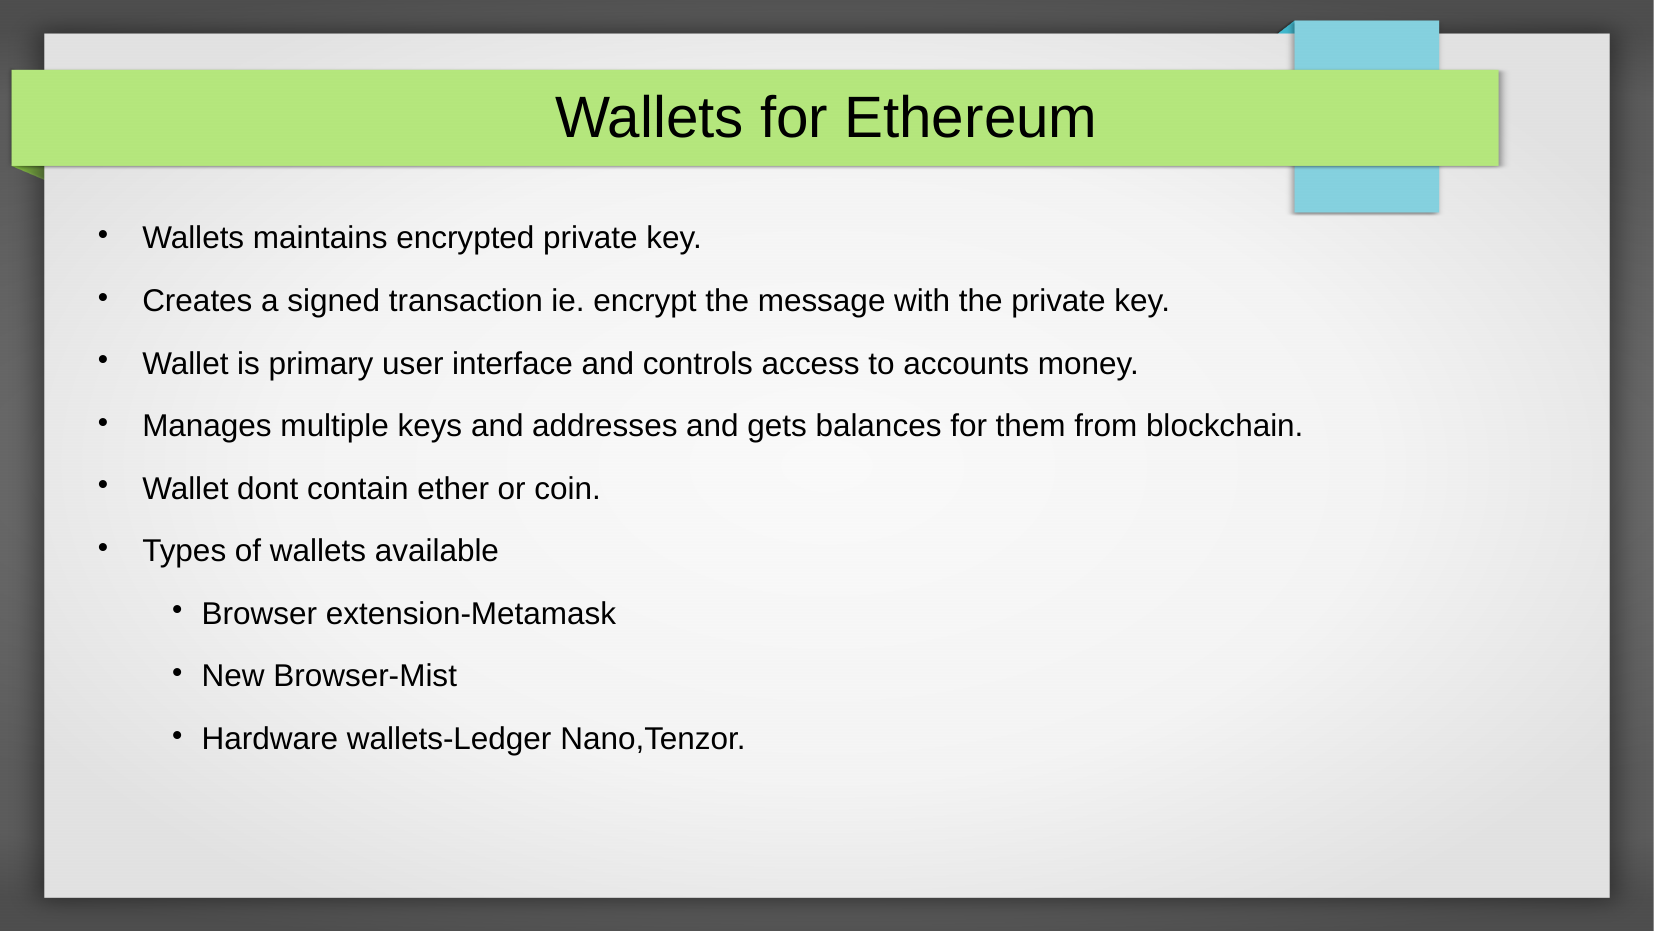

Wallets for Ethereum
Wallets maintains encrypted private key.
Creates a signed transaction ie. encrypt the message with the private key.
Wallet is primary user interface and controls access to accounts money.
Manages multiple keys and addresses and gets balances for them from blockchain.
Wallet dont contain ether or coin.
Types of wallets available
Browser extension-Metamask
New Browser-Mist
Hardware wallets-Ledger Nano,Tenzor.